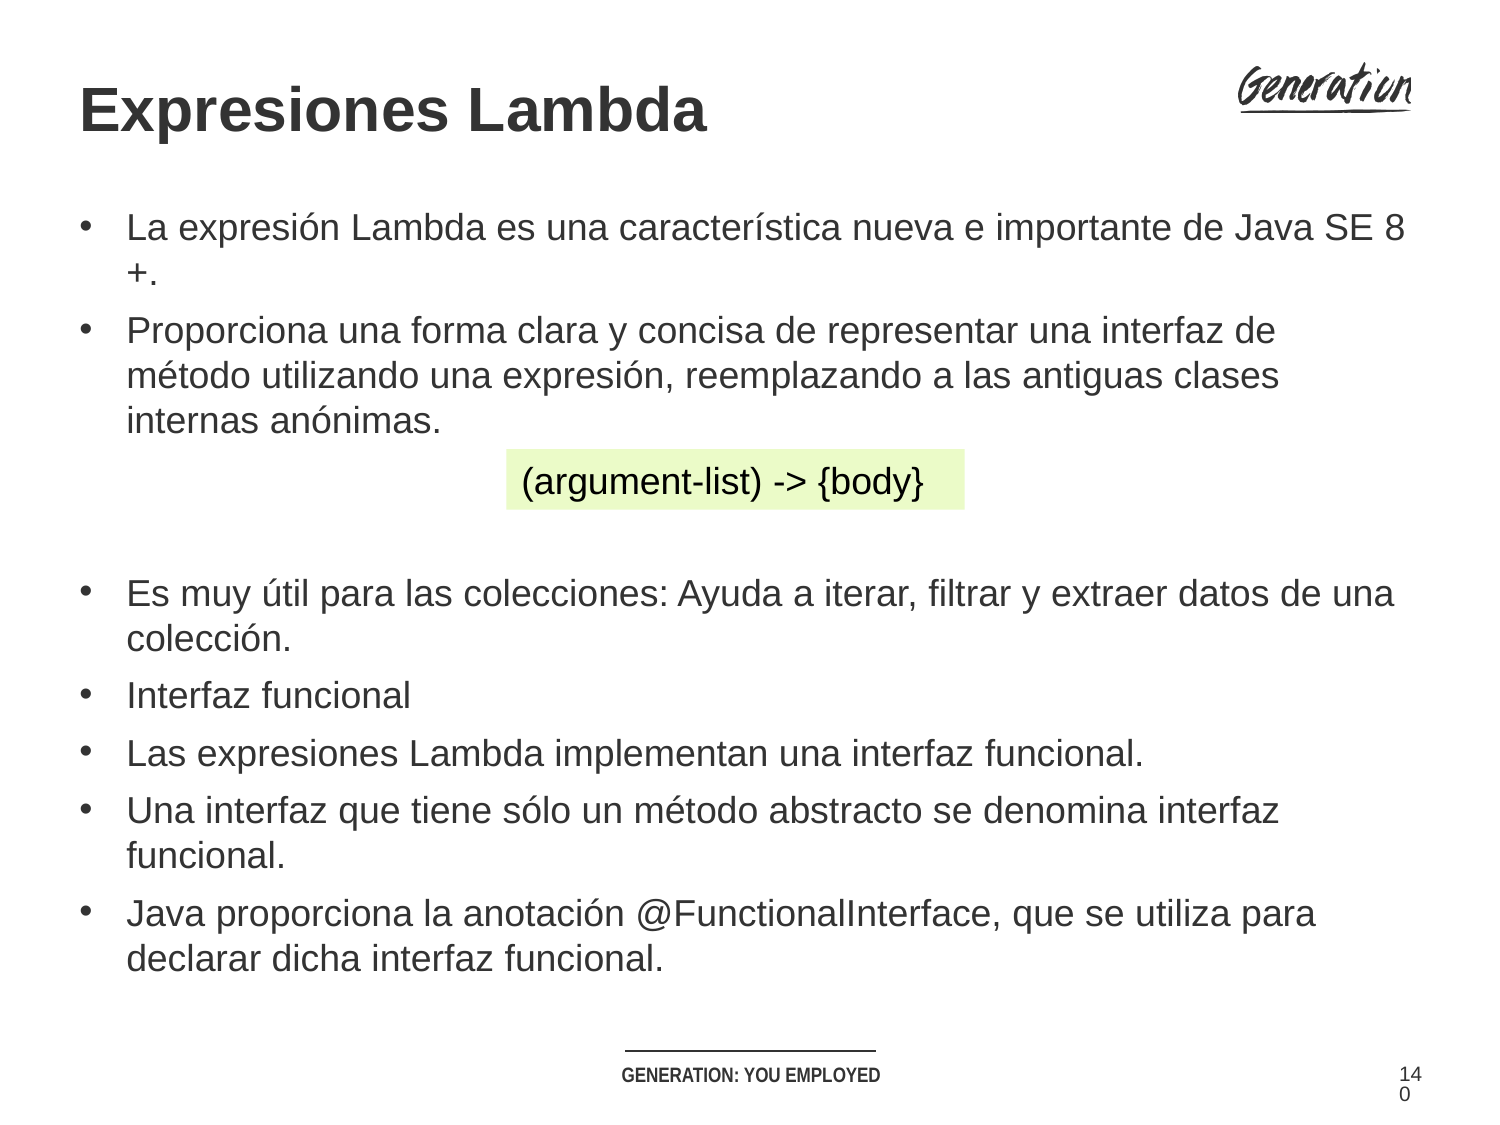

Expresiones Lambda
La expresión Lambda es una característica nueva e importante de Java SE 8 +.
Proporciona una forma clara y concisa de representar una interfaz de método utilizando una expresión, reemplazando a las antiguas clases internas anónimas.

Es muy útil para las colecciones: Ayuda a iterar, filtrar y extraer datos de una colección.
Interfaz funcional
Las expresiones Lambda implementan una interfaz funcional.
Una interfaz que tiene sólo un método abstracto se denomina interfaz funcional.
Java proporciona la anotación @FunctionalInterface, que se utiliza para declarar dicha interfaz funcional.
(argument-list) -> {body}